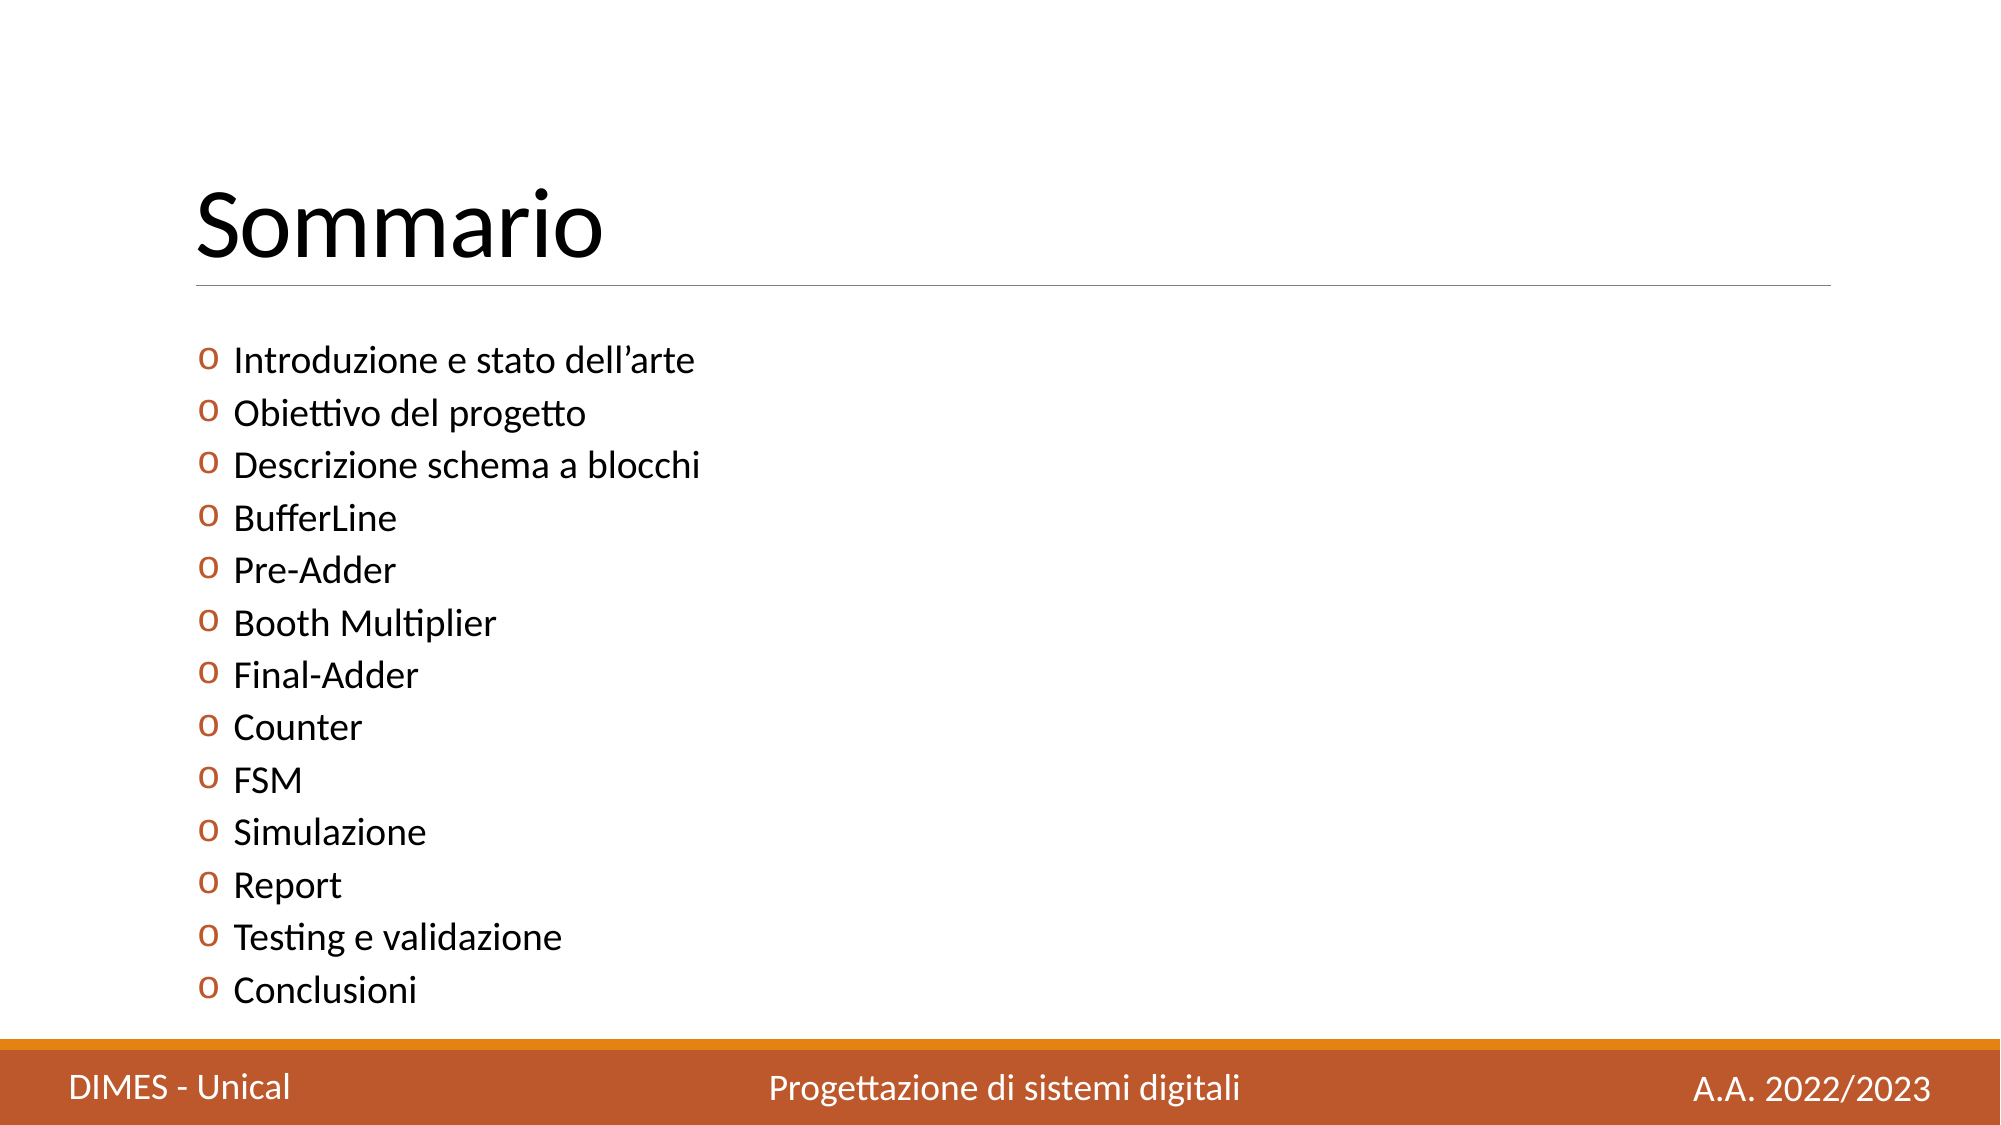

# Sommario
Introduzione e stato dell’arte
Obiettivo del progetto
Descrizione schema a blocchi
BufferLine
Pre-Adder
Booth Multiplier
Final-Adder
Counter
FSM
Simulazione
Report
Testing e validazione
Conclusioni
DIMES - Unical
Progettazione di sistemi digitali
A.A. 2022/2023